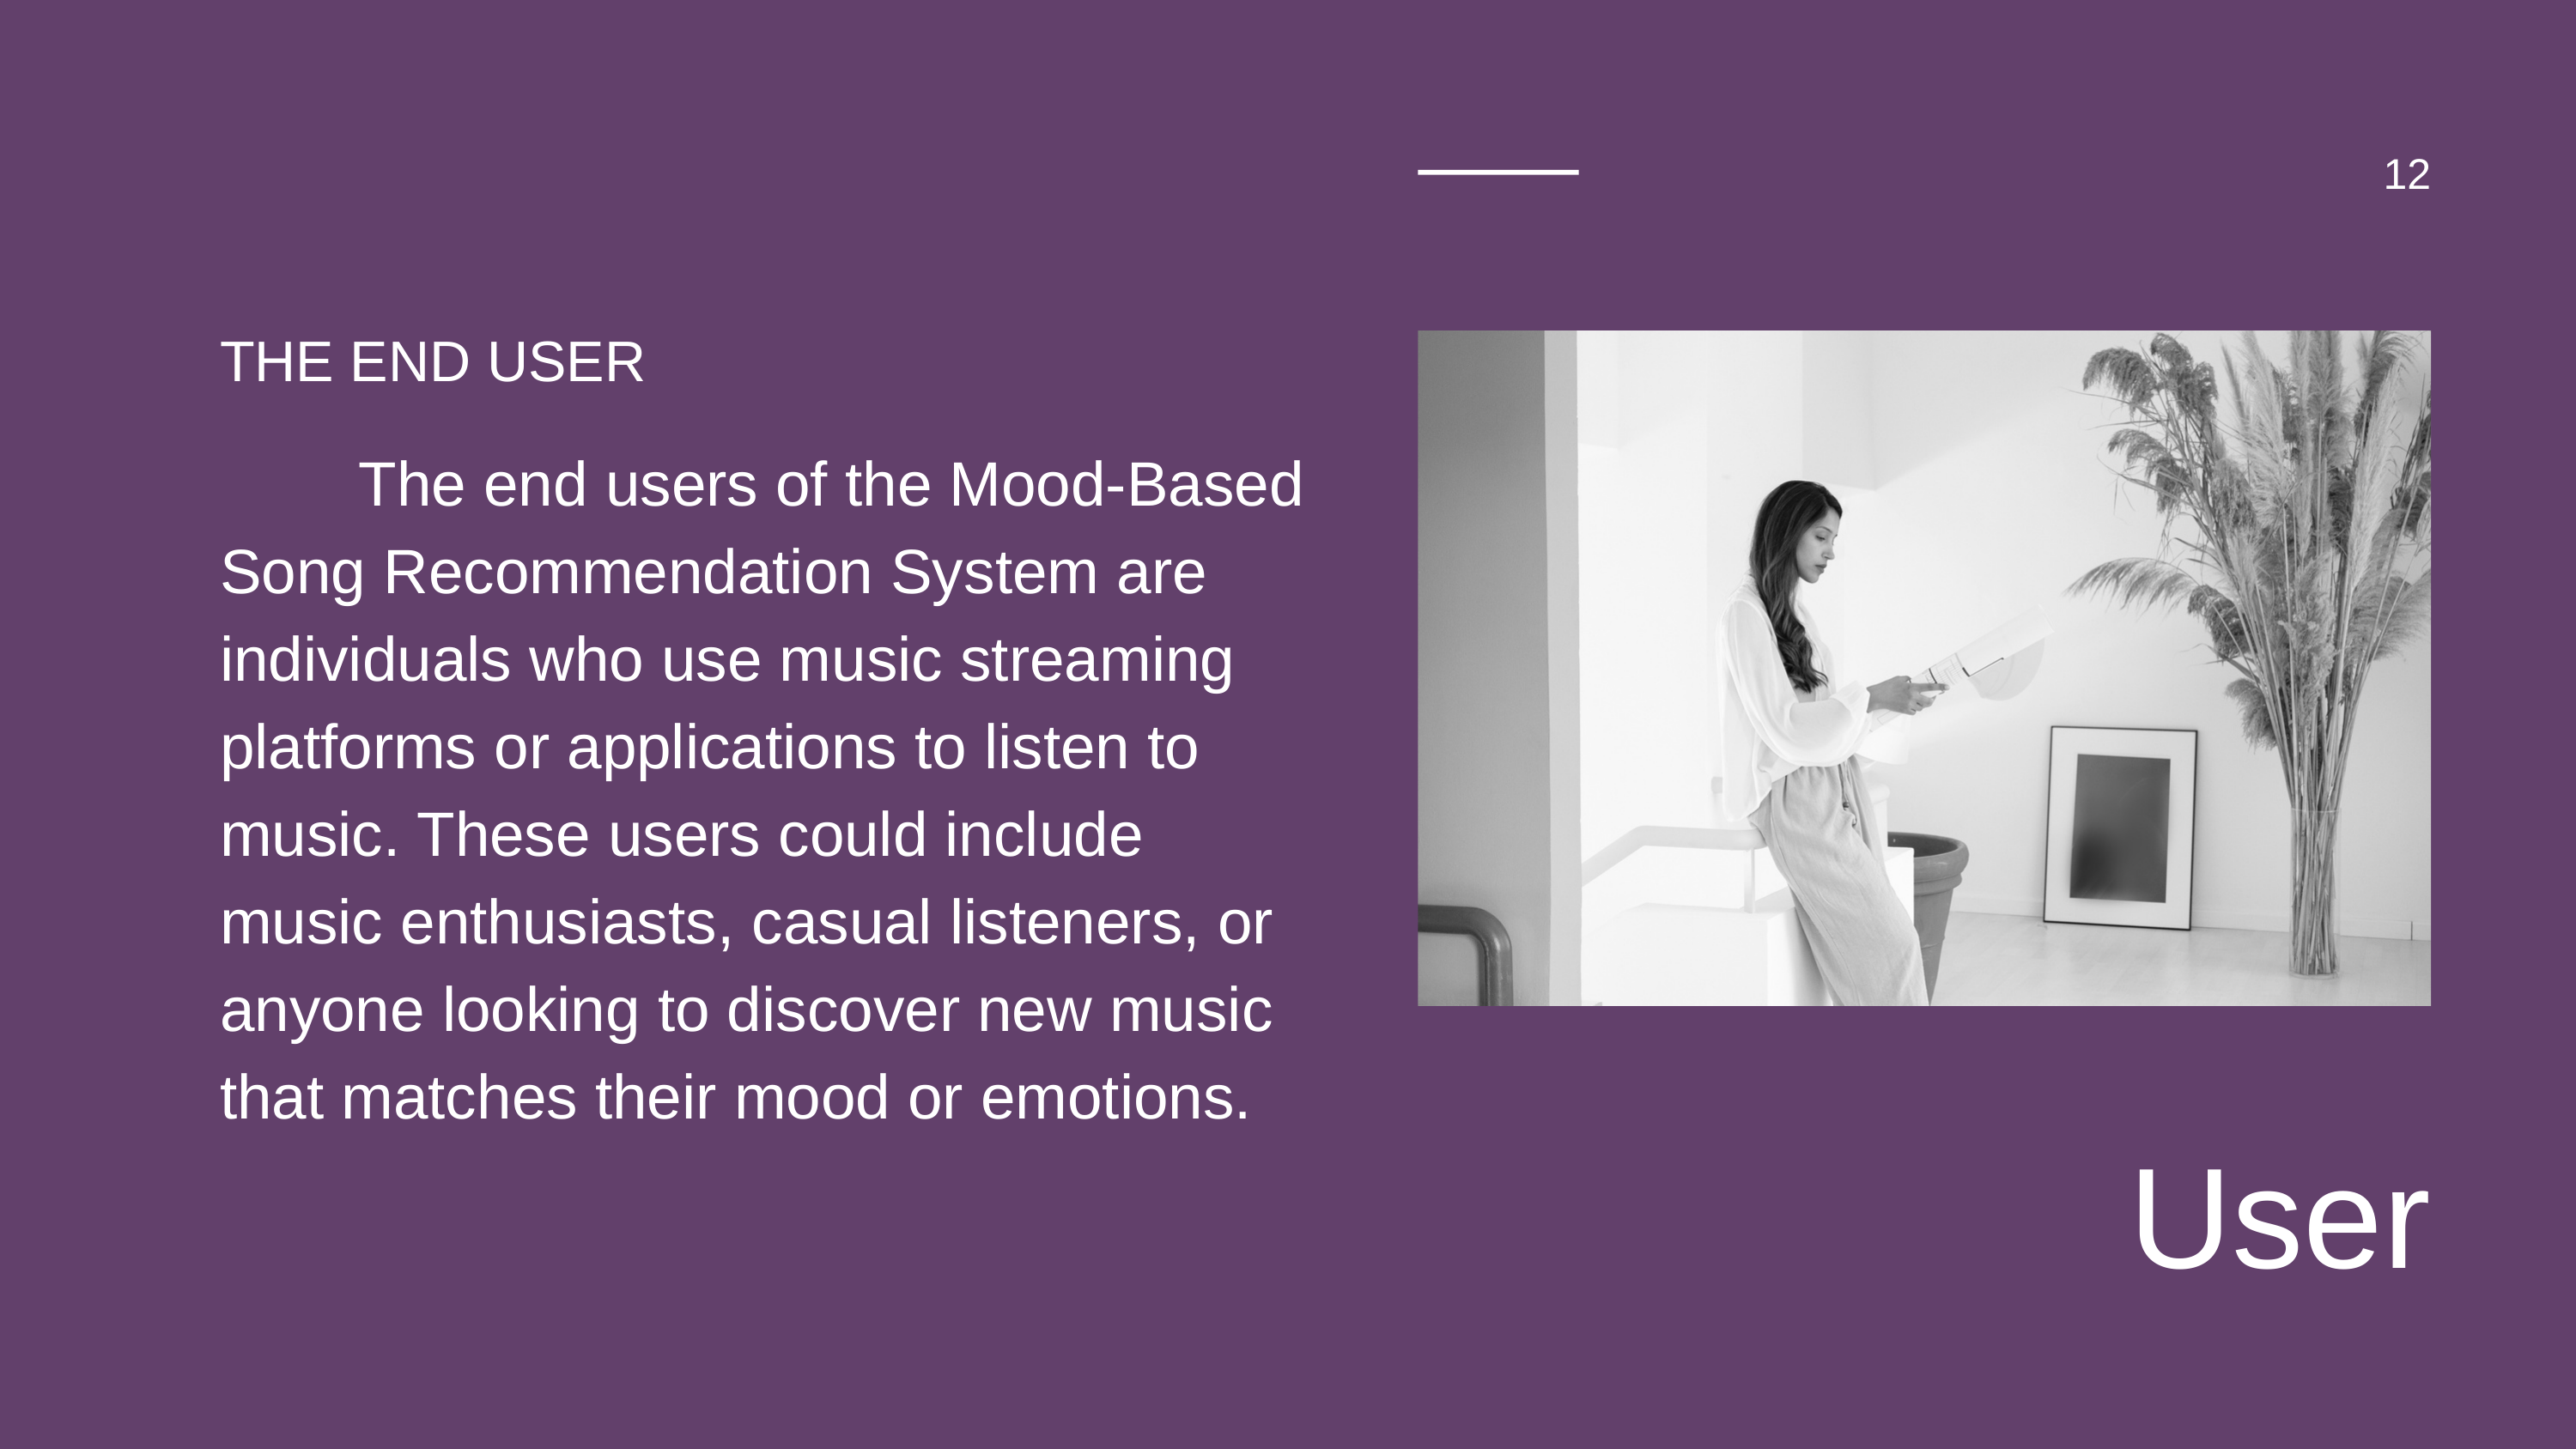

12
THE END USER
        The end users of the Mood-Based Song Recommendation System are individuals who use music streaming platforms or applications to listen to music. These users could include music enthusiasts, casual listeners, or anyone looking to discover new music that matches their mood or emotions.

User